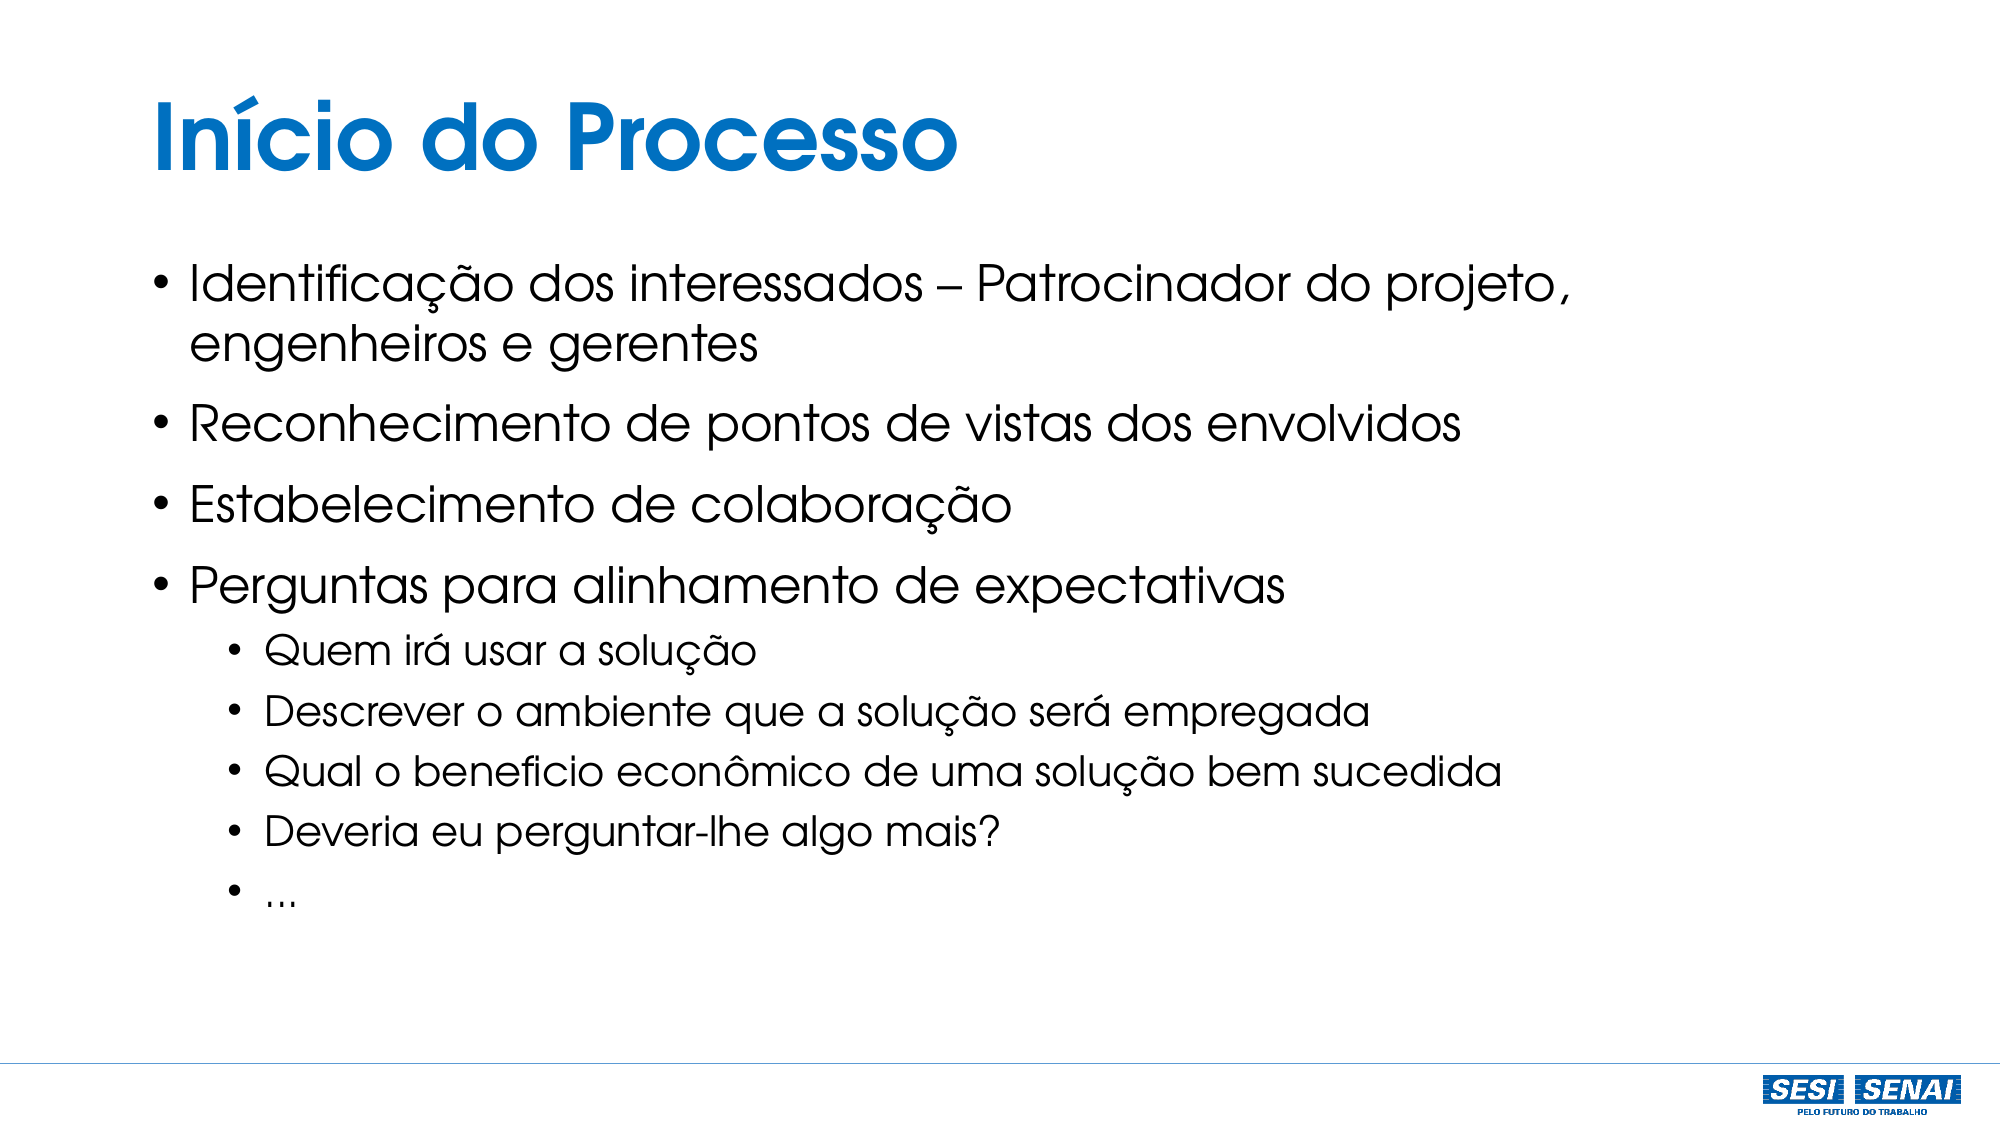

# Início do Processo
Identificação dos interessados – Patrocinador do projeto, engenheiros e gerentes
Reconhecimento de pontos de vistas dos envolvidos
Estabelecimento de colaboração
Perguntas para alinhamento de expectativas
Quem irá usar a solução
Descrever o ambiente que a solução será empregada
Qual o beneficio econômico de uma solução bem sucedida
Deveria eu perguntar-lhe algo mais?
...